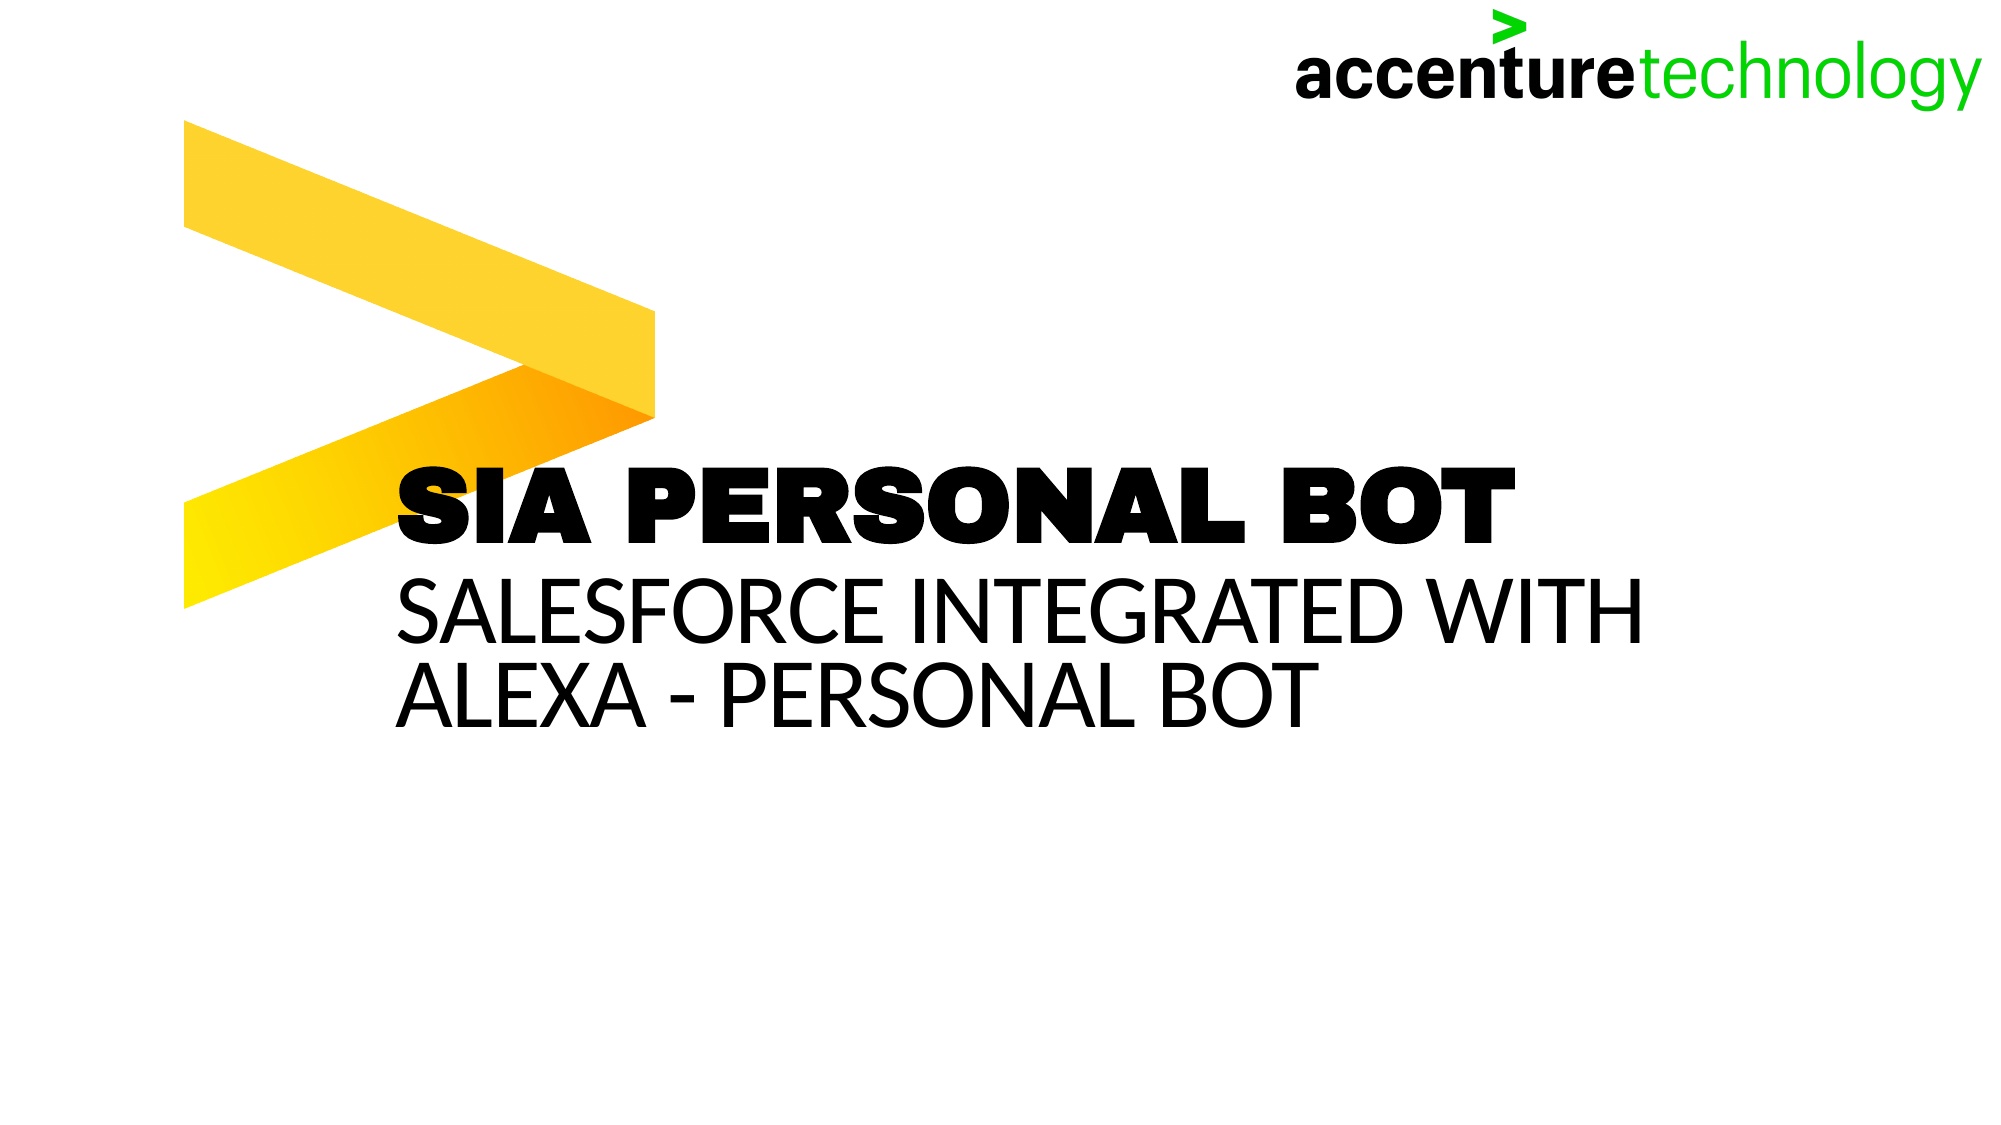

SIA Personal Bot
# SALESFORCE INTEGRATED WITH ALEXA - PERSONAL BOT